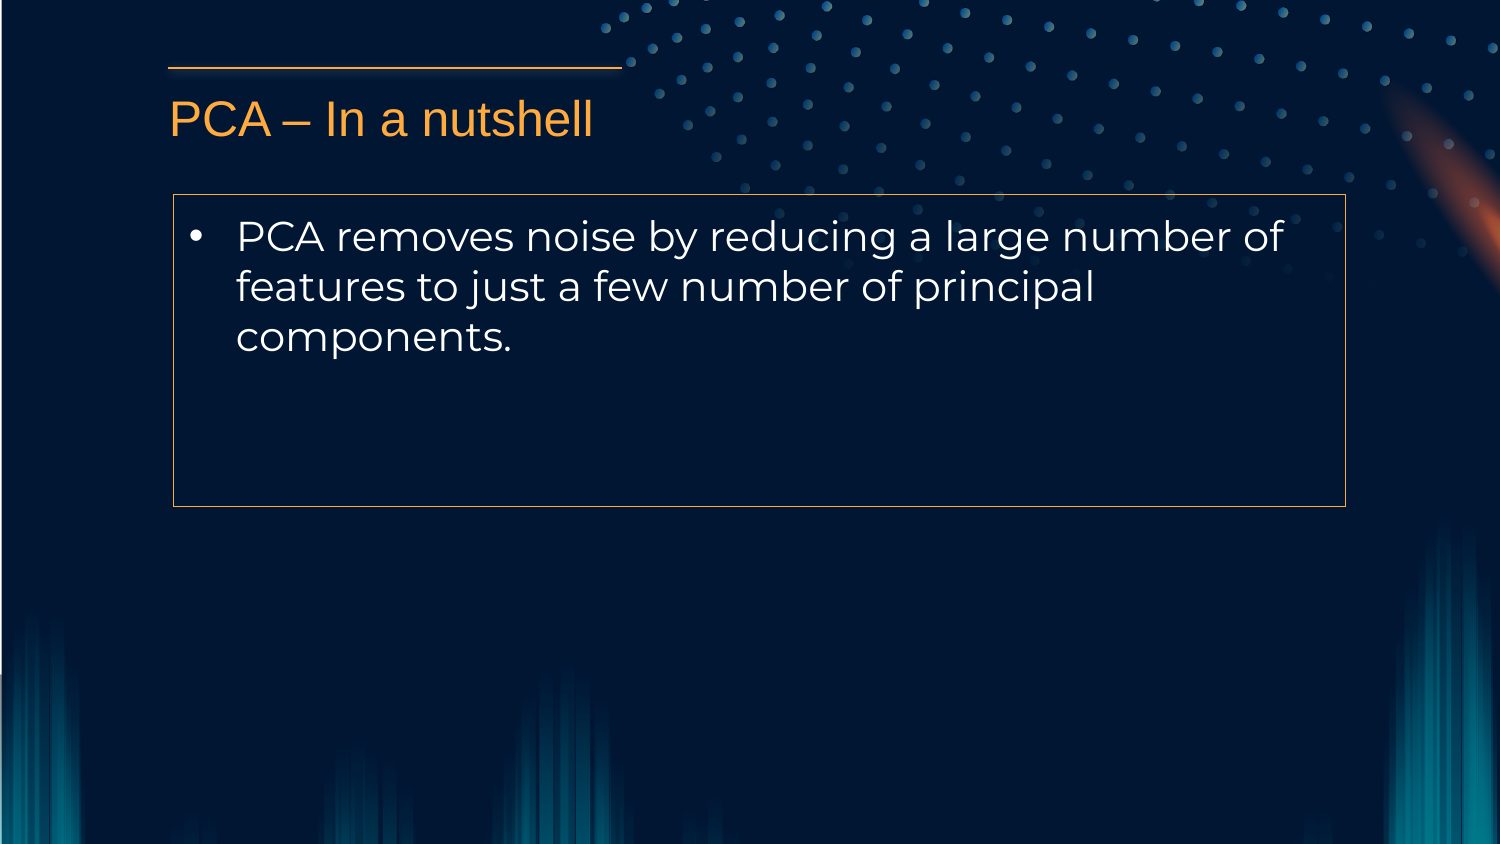

PCA – In a nutshell
PCA removes noise by reducing a large number of features to just a few number of principal components.